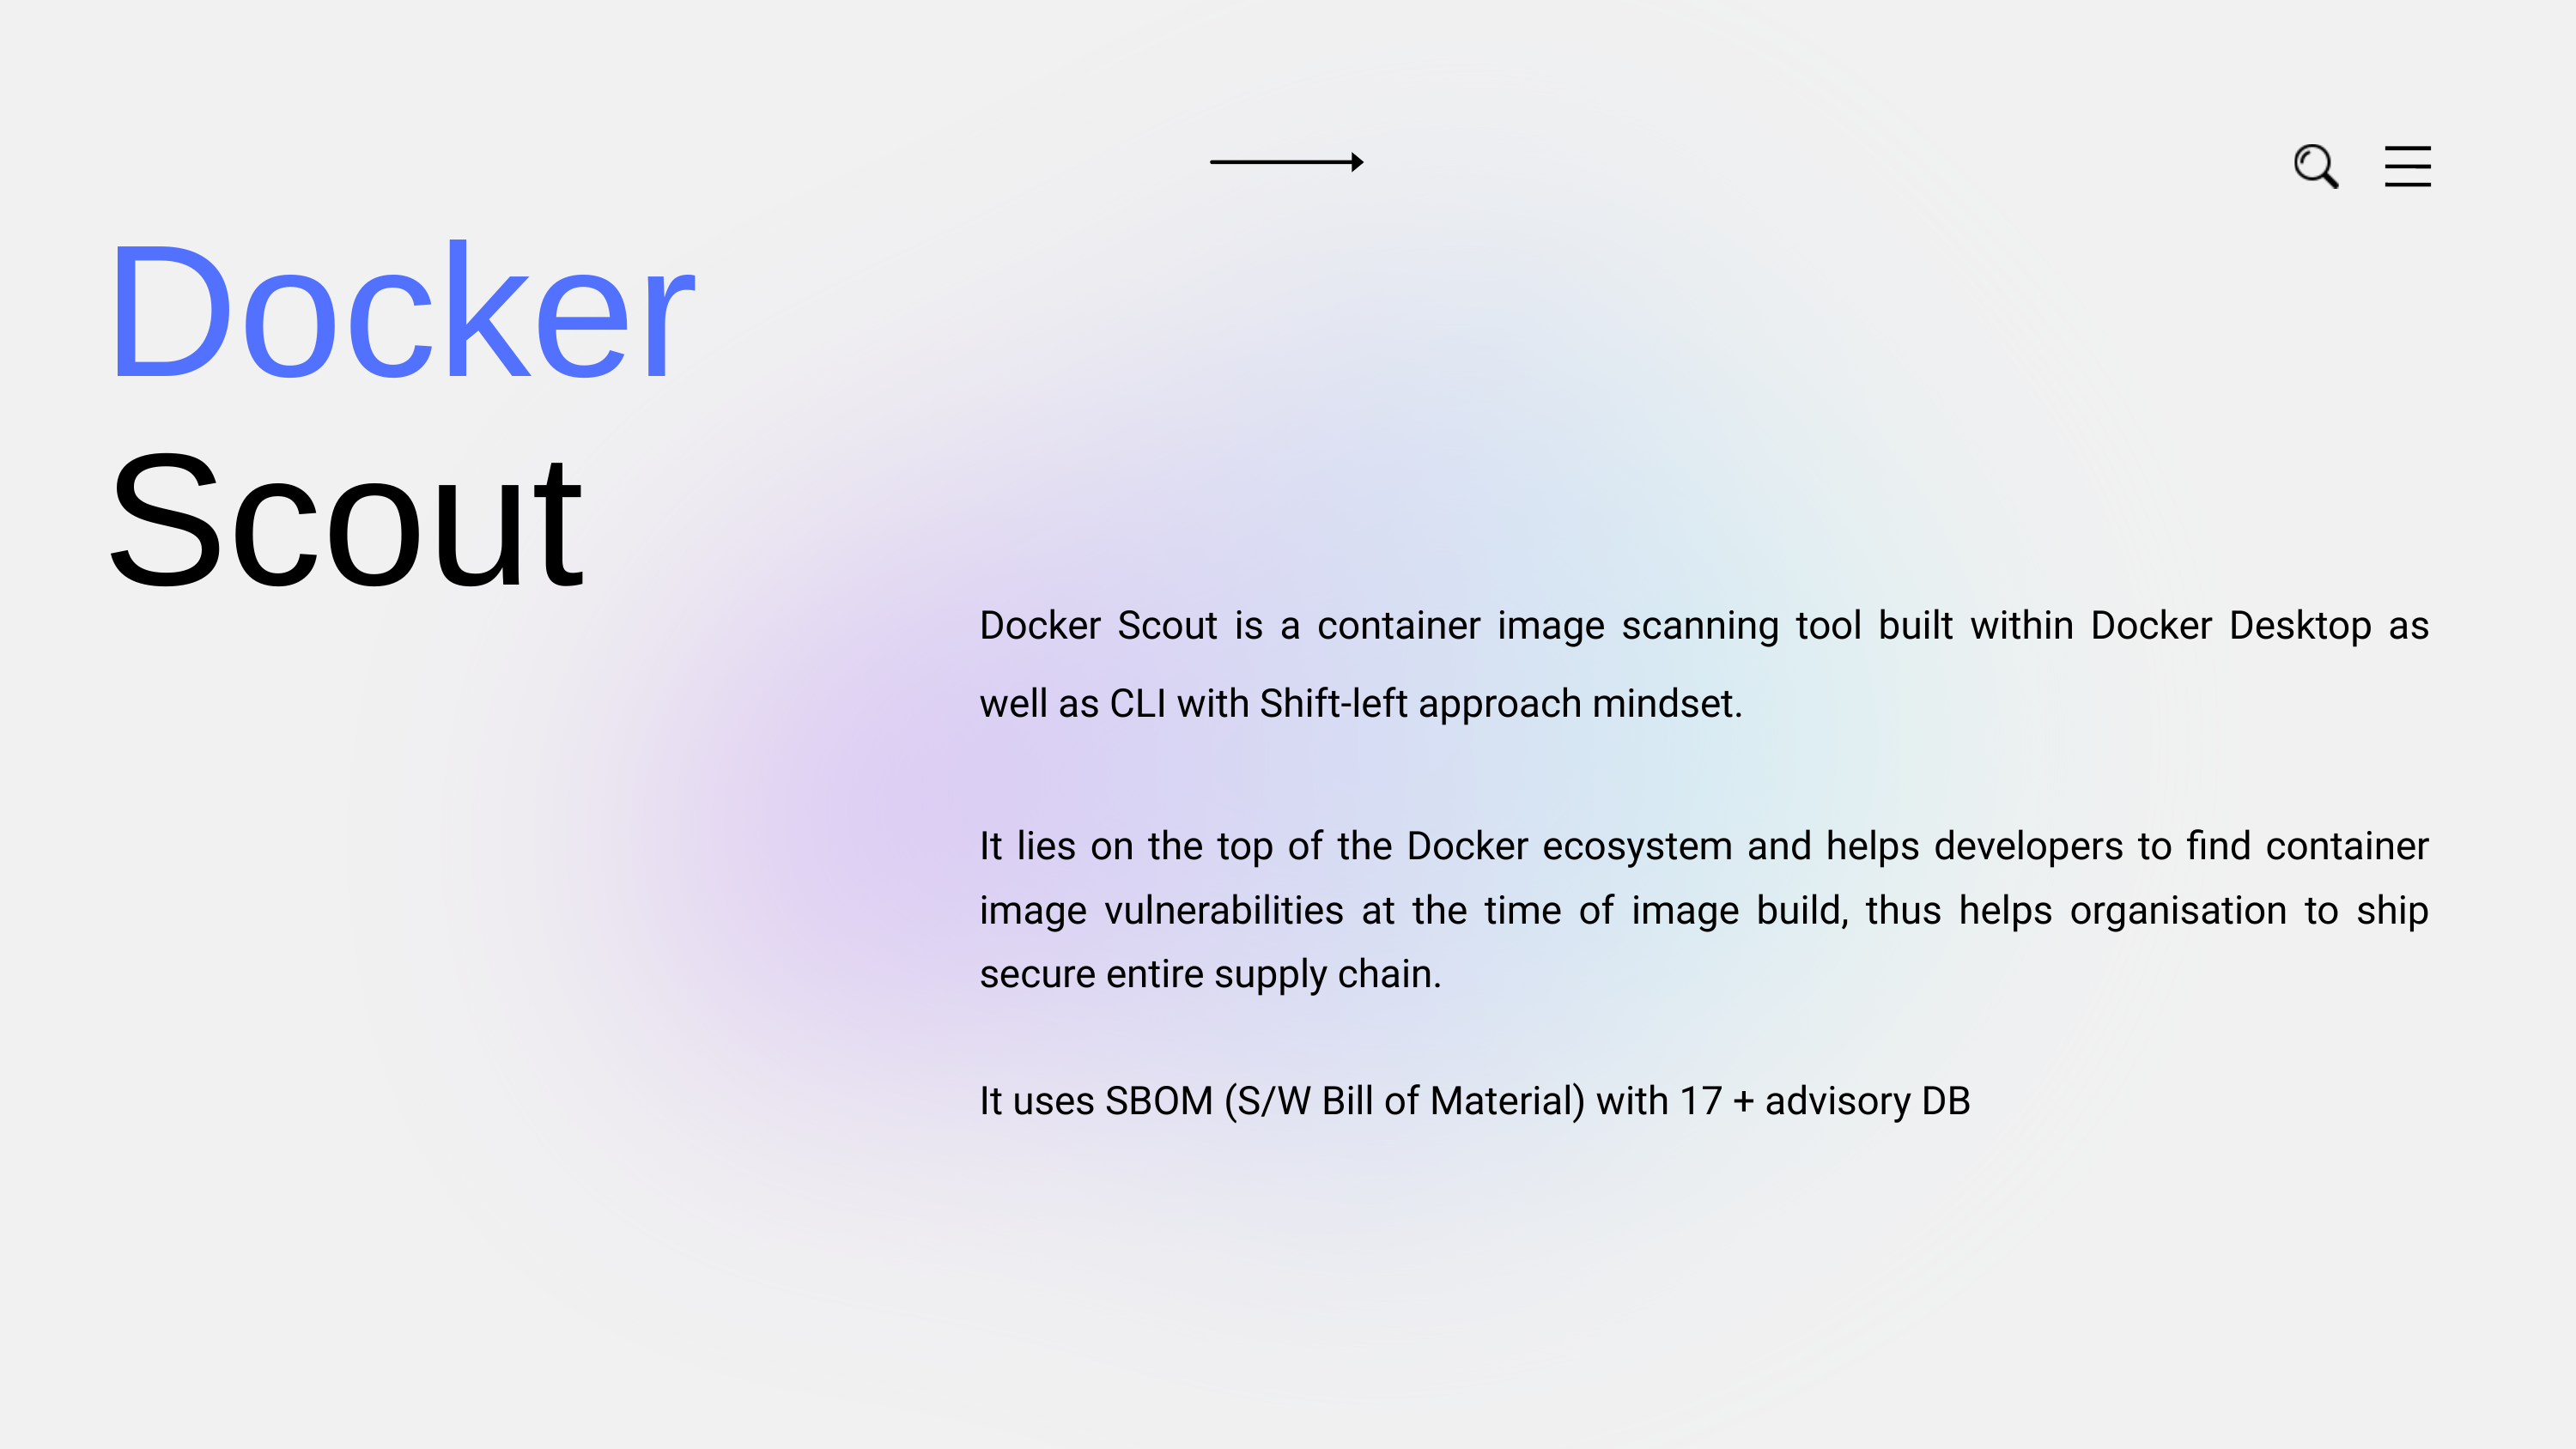

Docker Scout
Docker Scout is a container image scanning tool built within Docker Desktop as well as CLI with Shift-left approach mindset.

It lies on the top of the Docker ecosystem and helps developers to find container image vulnerabilities at the time of image build, thus helps organisation to ship secure entire supply chain.

It uses SBOM (S/W Bill of Material) with 17 + advisory DB